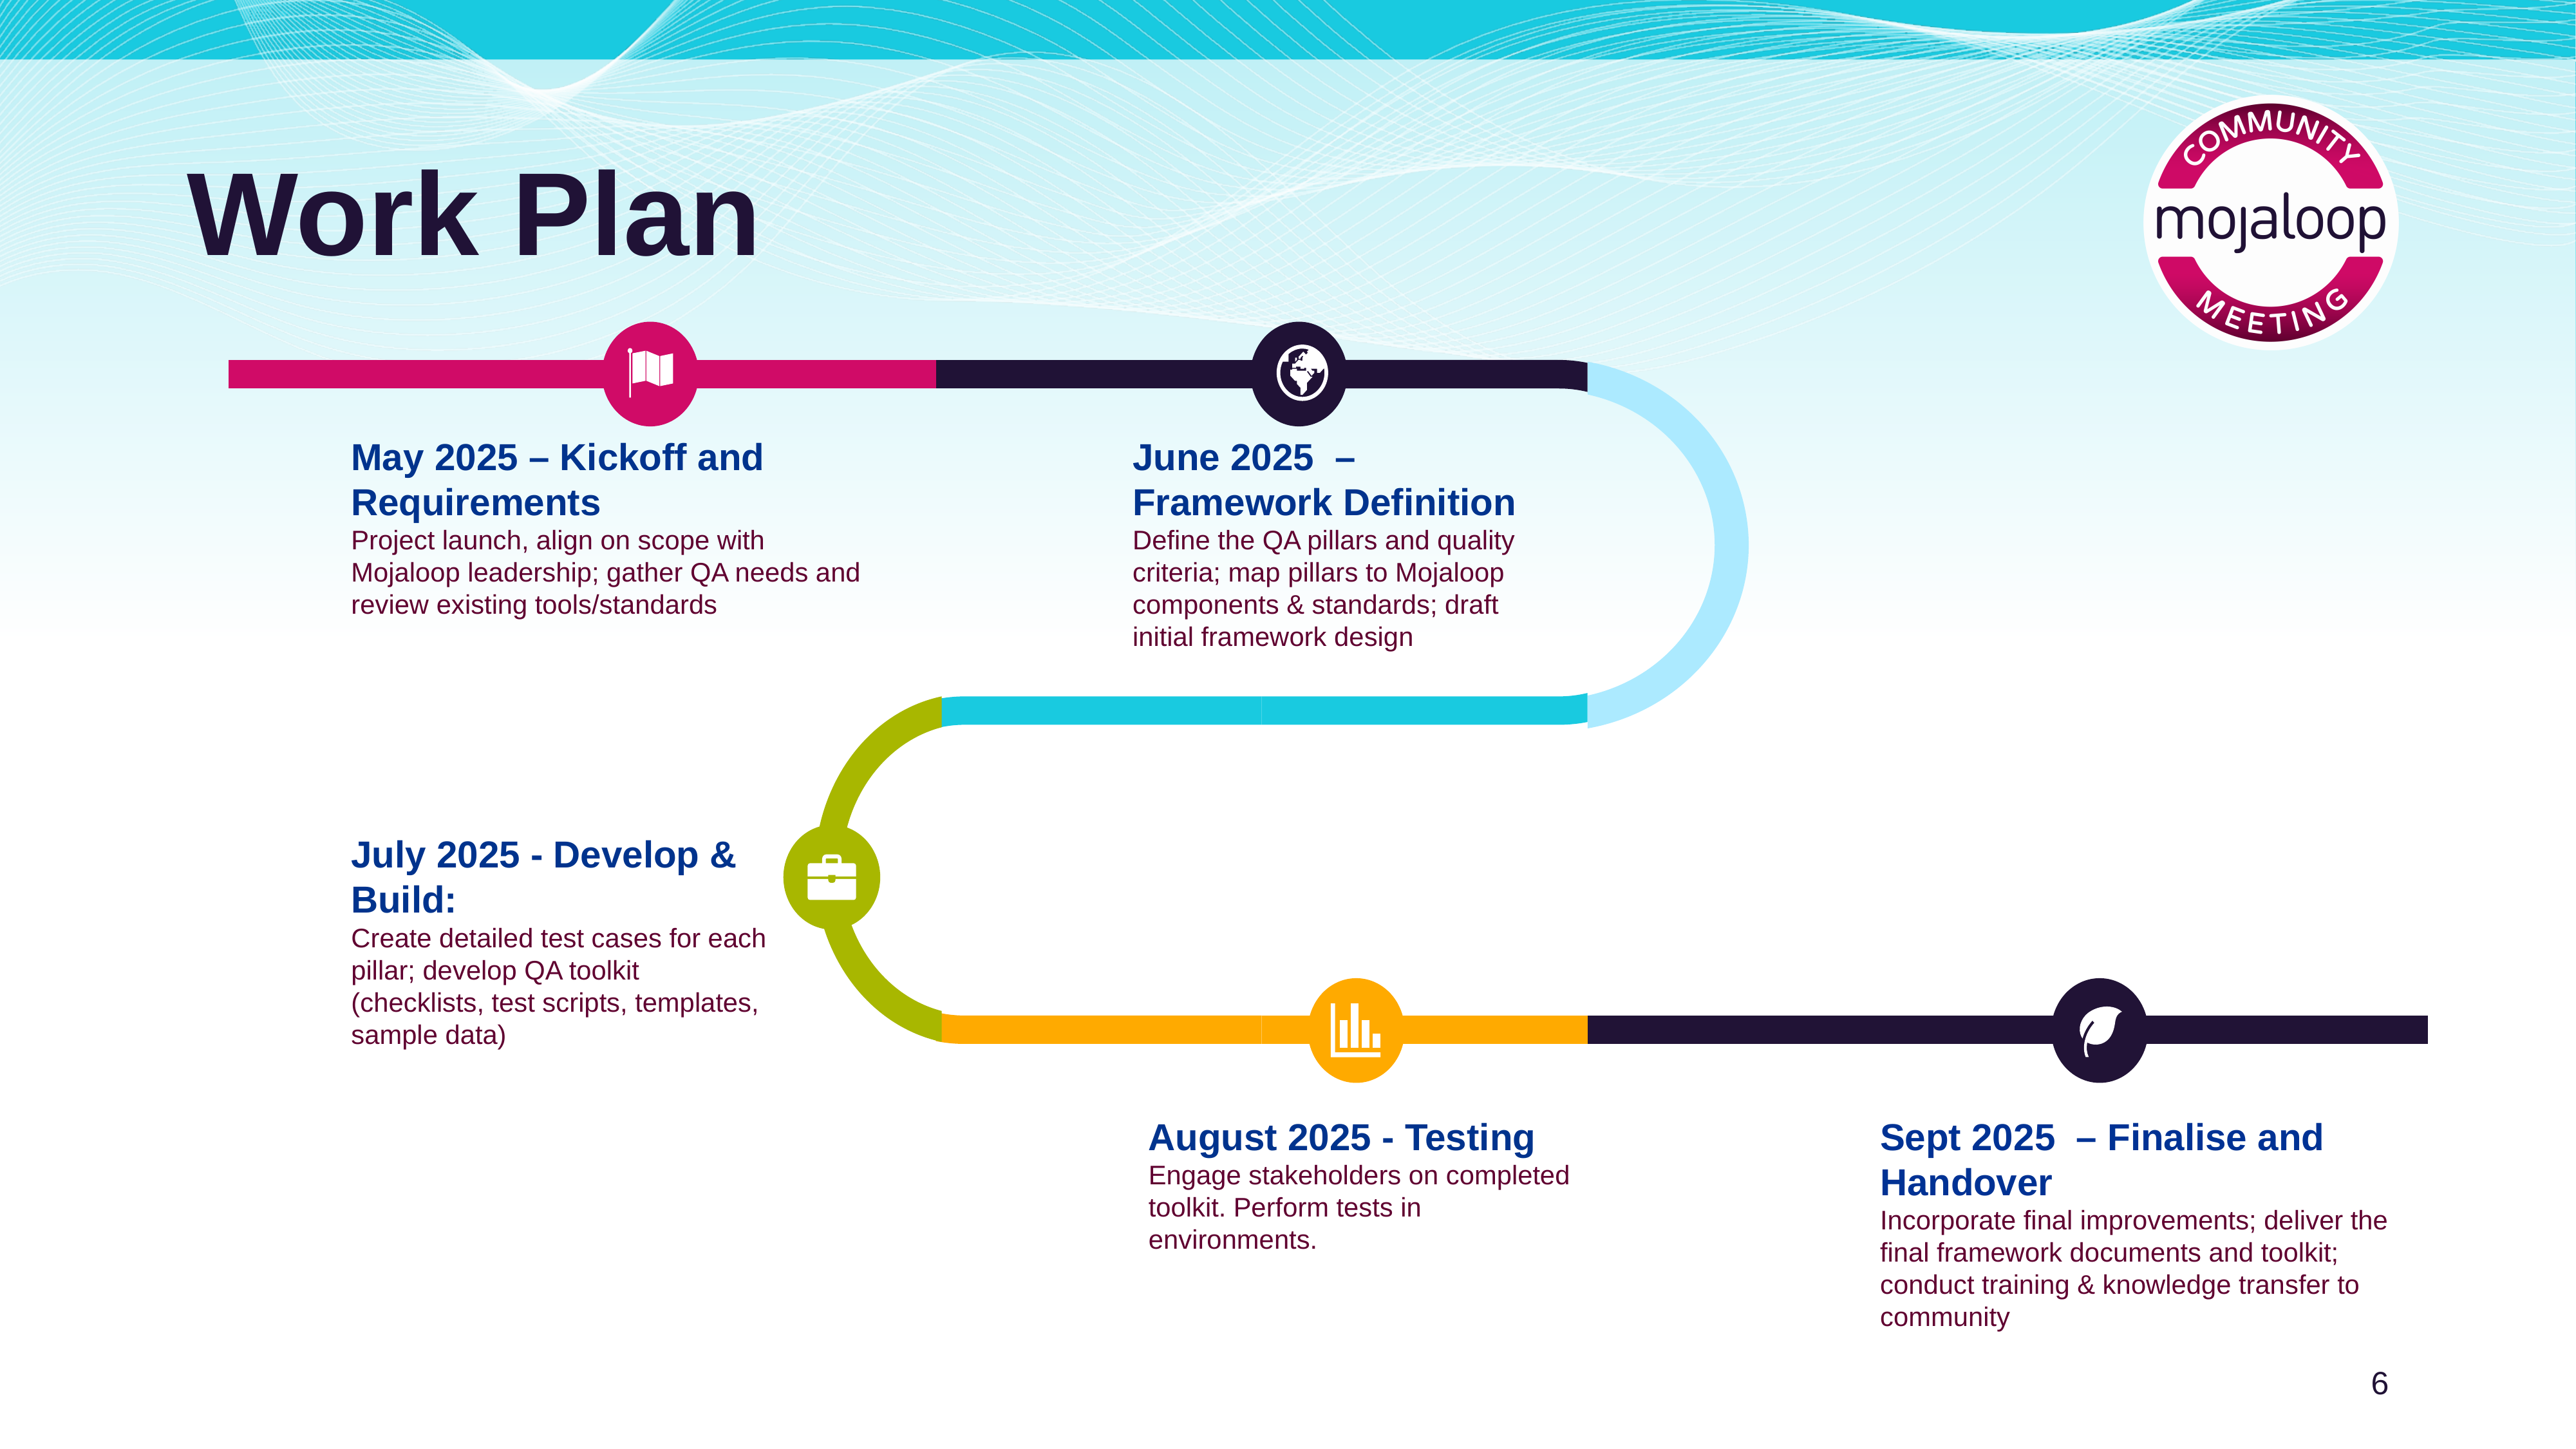

# Work Plan

May 2025 – Kickoff and Requirements
Project launch, align on scope with Mojaloop leadership; gather QA needs and review existing tools/standards
June 2025  – Framework Definition
Define the QA pillars and quality criteria; map pillars to Mojaloop components & standards; draft initial framework design

July 2025 - Develop & Build:
Create detailed test cases for each pillar; develop QA toolkit (checklists, test scripts, templates, sample data)

August 2025 - Testing
Engage stakeholders on completed toolkit. Perform tests in environments.
Sept 2025  – Finalise and Handover
Incorporate final improvements; deliver the final framework documents and toolkit; conduct training & knowledge transfer to community
6